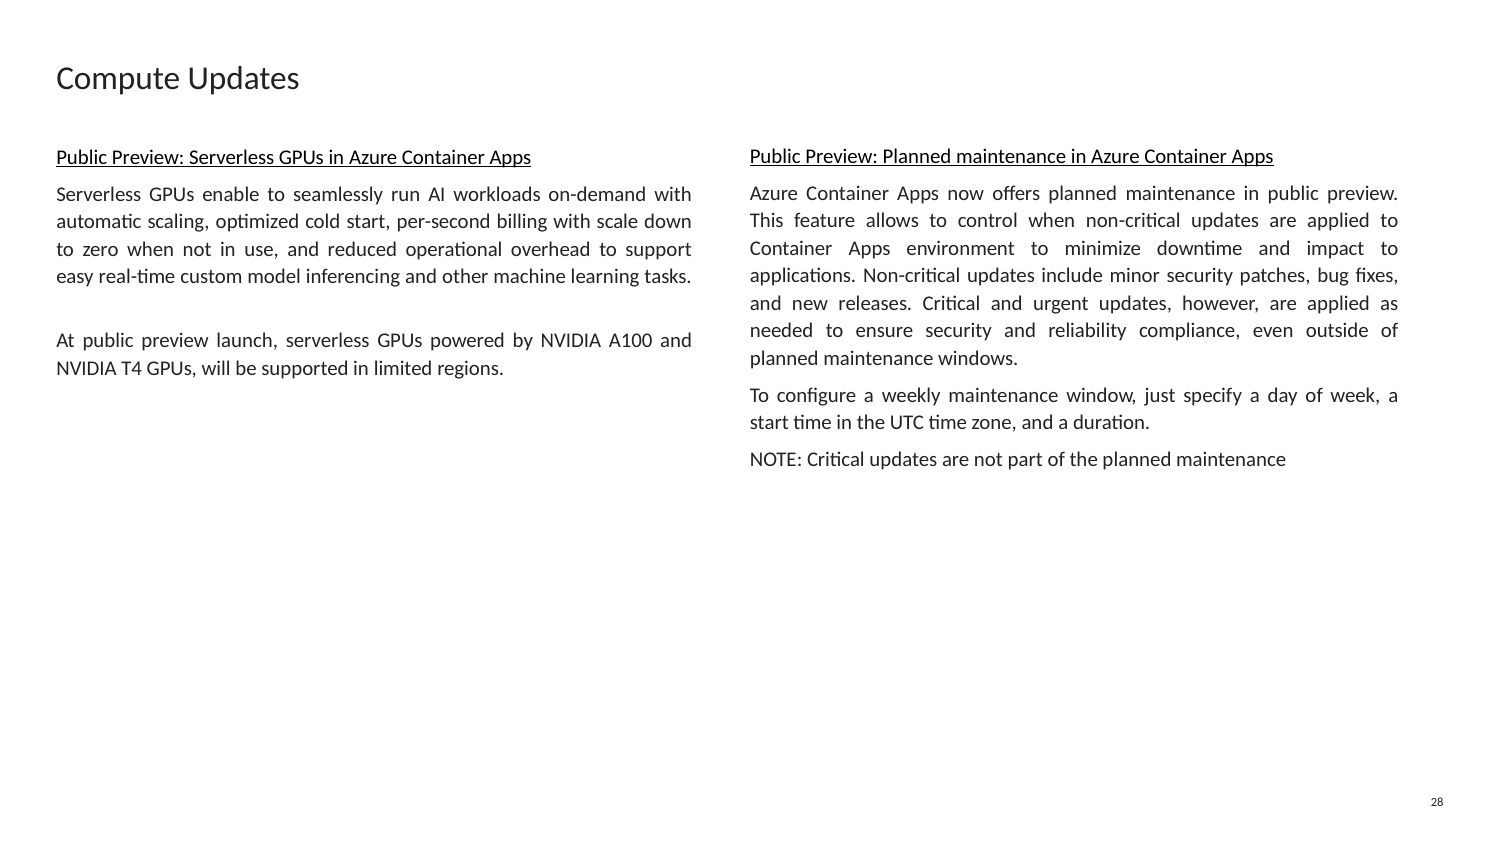

# Compute Updates
Public Preview: Planned maintenance in Azure Container Apps
Azure Container Apps now offers planned maintenance in public preview. This feature allows to control when non-critical updates are applied to Container Apps environment to minimize downtime and impact to applications. Non-critical updates include minor security patches, bug fixes, and new releases. Critical and urgent updates, however, are applied as needed to ensure security and reliability compliance, even outside of planned maintenance windows.
To configure a weekly maintenance window, just specify a day of week, a start time in the UTC time zone, and a duration.
NOTE: Critical updates are not part of the planned maintenance
Public Preview: Serverless GPUs in Azure Container Apps
Serverless GPUs enable to seamlessly run AI workloads on-demand with automatic scaling, optimized cold start, per-second billing with scale down to zero when not in use, and reduced operational overhead to support easy real-time custom model inferencing and other machine learning tasks.
At public preview launch, serverless GPUs powered by NVIDIA A100 and NVIDIA T4 GPUs, will be supported in limited regions.